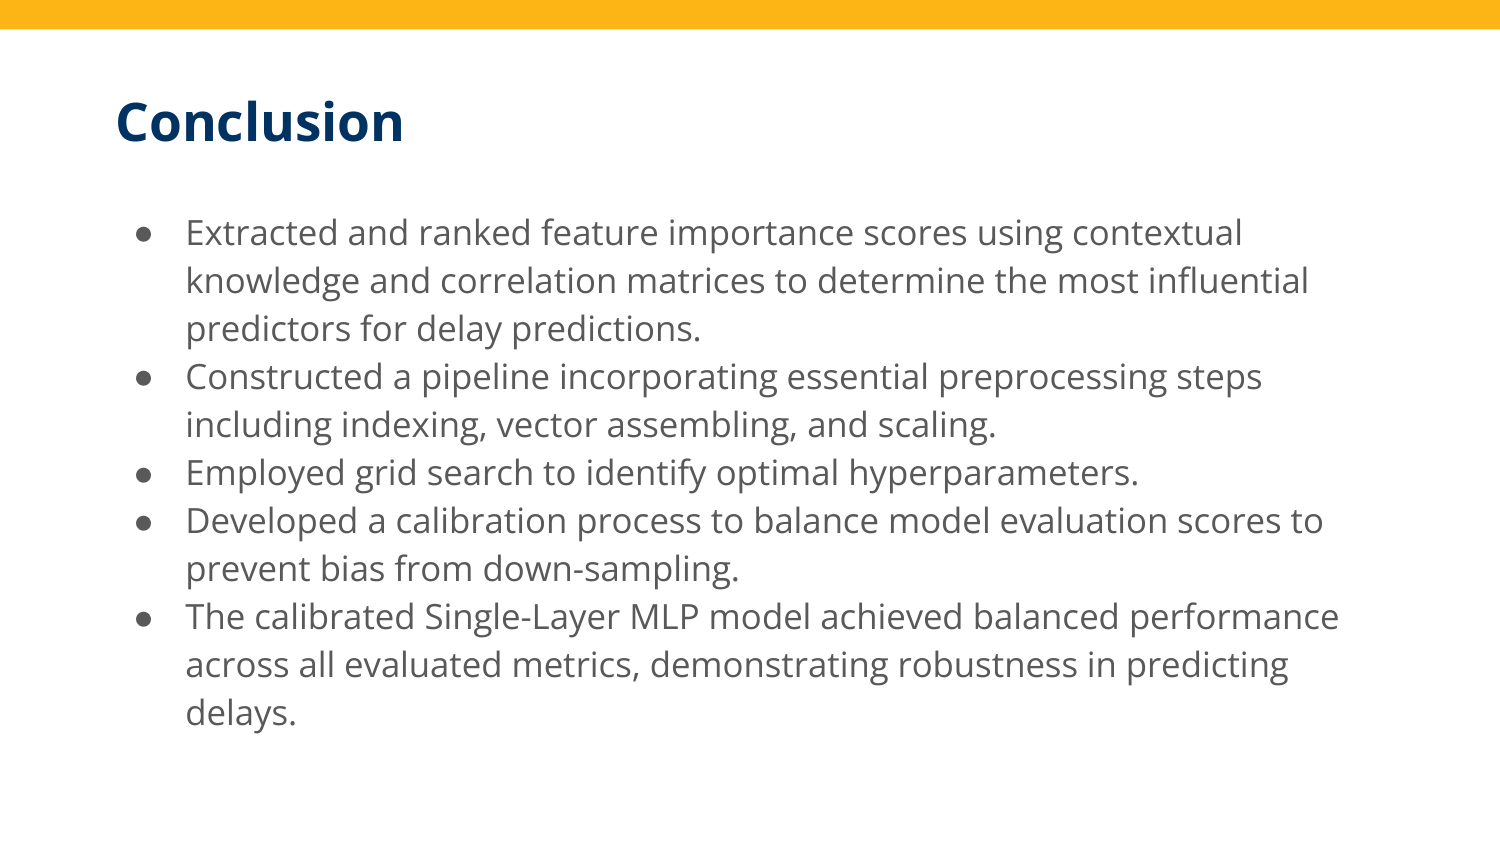

# Conclusion
Extracted and ranked feature importance scores using contextual knowledge and correlation matrices to determine the most influential predictors for delay predictions.
Constructed a pipeline incorporating essential preprocessing steps including indexing, vector assembling, and scaling.
Employed grid search to identify optimal hyperparameters.
Developed a calibration process to balance model evaluation scores to prevent bias from down-sampling.
The calibrated Single-Layer MLP model achieved balanced performance across all evaluated metrics, demonstrating robustness in predicting delays.